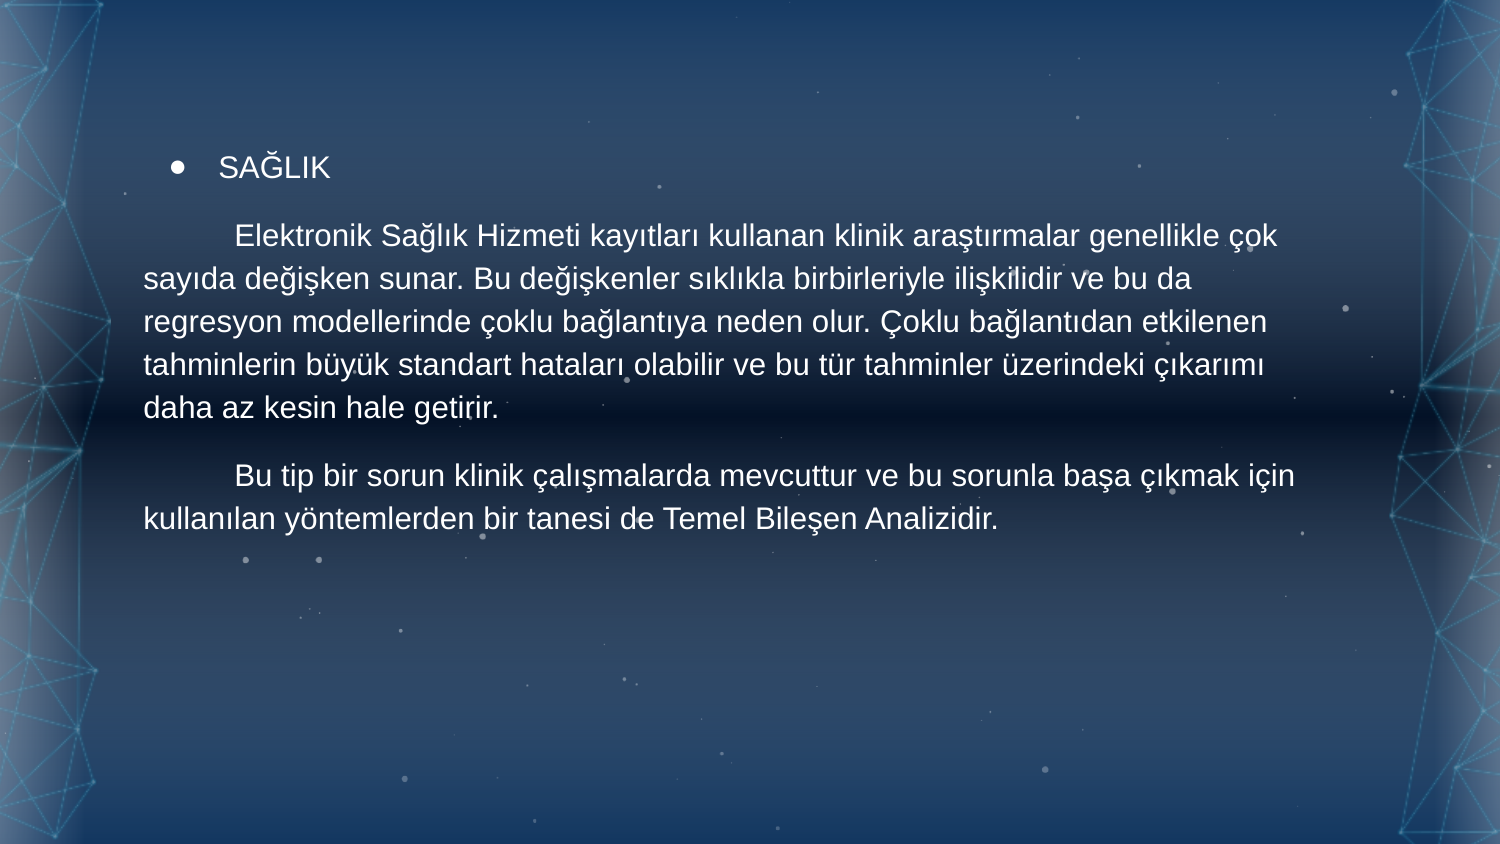

SAĞLIK
             Elektronik Sağlık Hizmeti kayıtları kullanan klinik araştırmalar genellikle çok sayıda değişken sunar. Bu değişkenler sıklıkla birbirleriyle ilişkilidir ve bu da  regresyon modellerinde çoklu bağlantıya neden olur. Çoklu bağlantıdan etkilenen  tahminlerin büyük standart hataları olabilir ve bu tür tahminler üzerindeki çıkarımı daha az kesin hale getirir.
             Bu tip bir sorun klinik çalışmalarda mevcuttur ve bu sorunla başa çıkmak için kullanılan yöntemlerden bir tanesi de Temel Bileşen Analizidir.